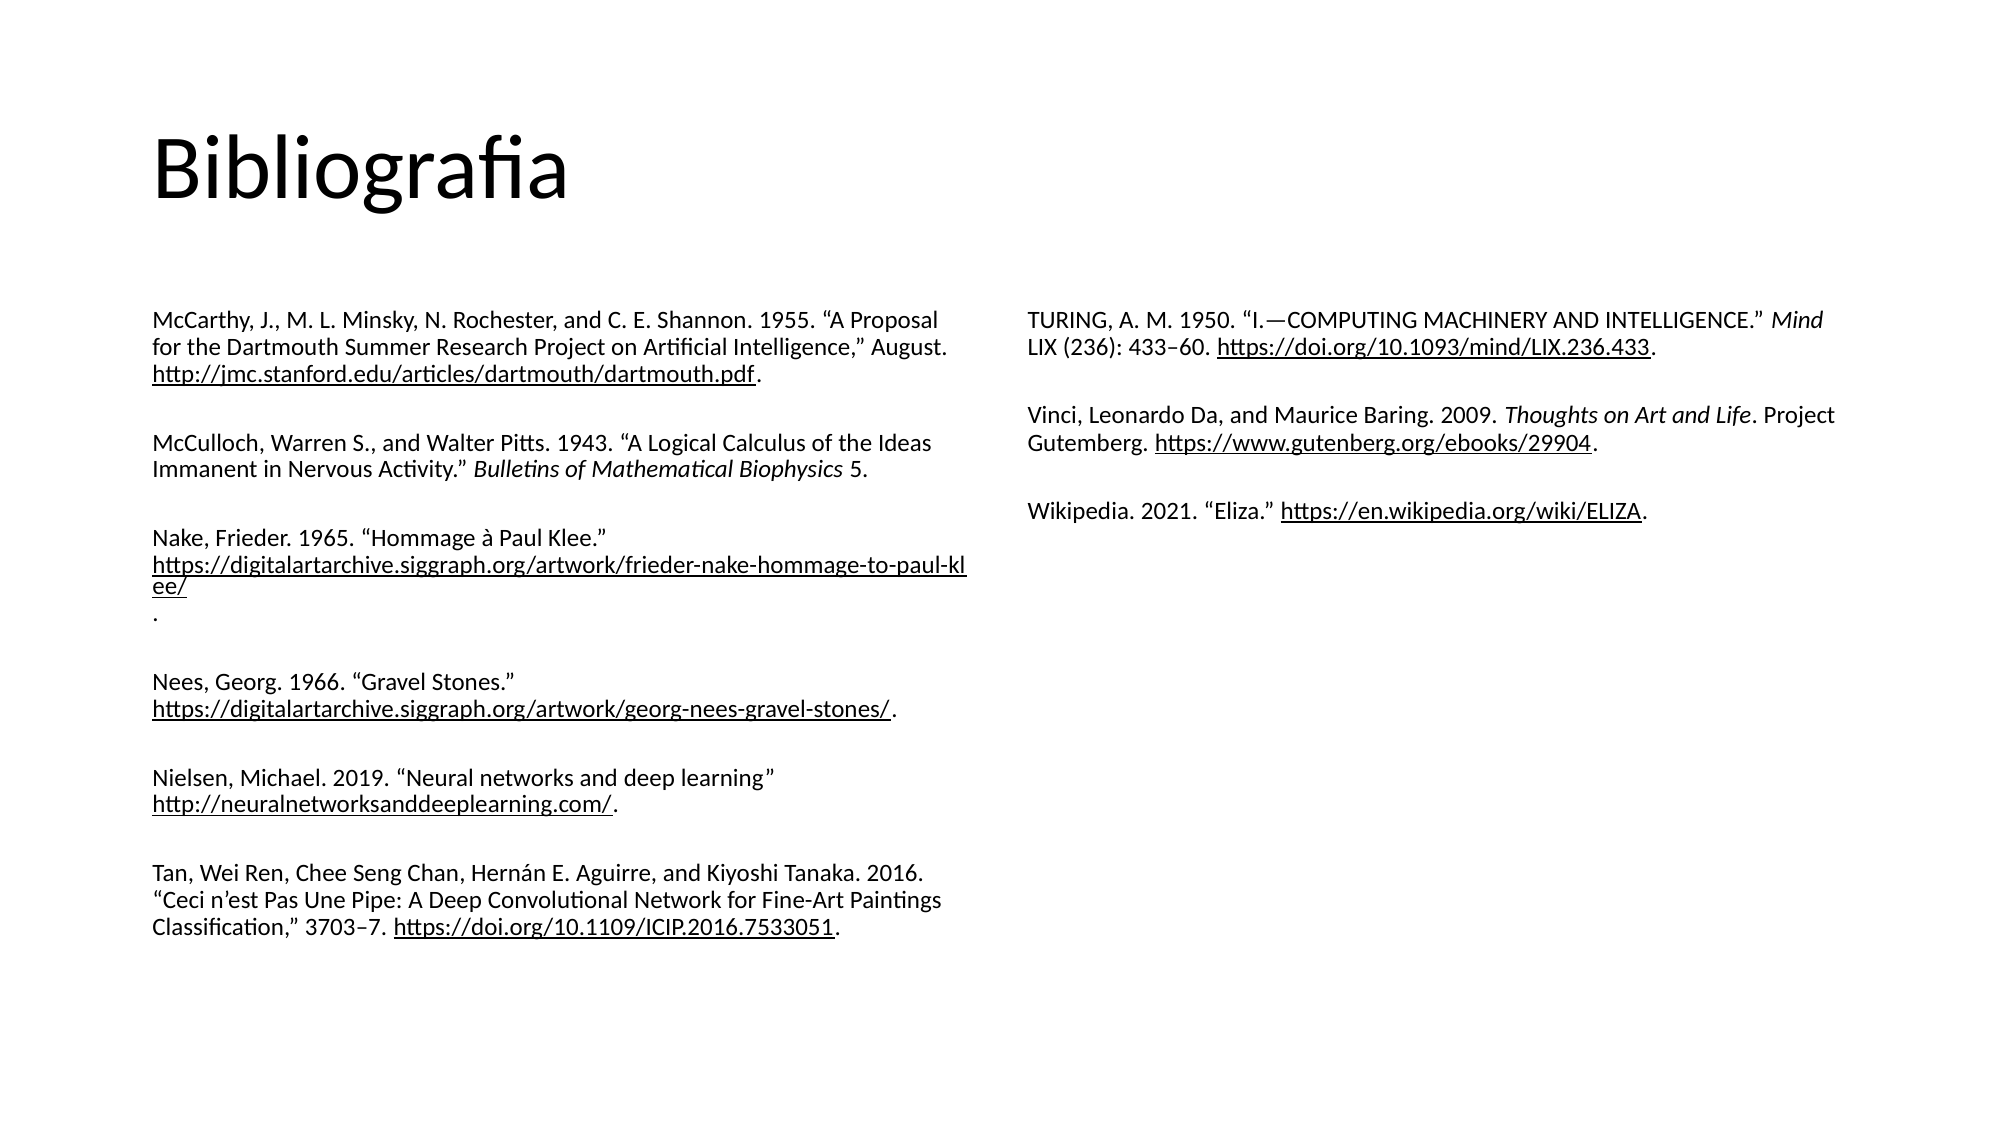

# Bibliografia
McCarthy, J., M. L. Minsky, N. Rochester, and C. E. Shannon. 1955. “A Proposal for the Dartmouth Summer Research Project on Artificial Intelligence,” August. http://jmc.stanford.edu/articles/dartmouth/dartmouth.pdf.
McCulloch, Warren S., and Walter Pitts. 1943. “A Logical Calculus of the Ideas Immanent in Nervous Activity.” Bulletins of Mathematical Biophysics 5.
Nake, Frieder. 1965. “Hommage à Paul Klee.” https://digitalartarchive.siggraph.org/artwork/frieder-nake-hommage-to-paul-klee/.
Nees, Georg. 1966. “Gravel Stones.” https://digitalartarchive.siggraph.org/artwork/georg-nees-gravel-stones/.
Nielsen, Michael. 2019. “Neural networks and deep learning” http://neuralnetworksanddeeplearning.com/.
Tan, Wei Ren, Chee Seng Chan, Hernán E. Aguirre, and Kiyoshi Tanaka. 2016. “Ceci n’est Pas Une Pipe: A Deep Convolutional Network for Fine-Art Paintings Classification,” 3703–7. https://doi.org/10.1109/ICIP.2016.7533051.
TURING, A. M. 1950. “I.—COMPUTING MACHINERY AND INTELLIGENCE.” Mind LIX (236): 433–60. https://doi.org/10.1093/mind/LIX.236.433.
Vinci, Leonardo Da, and Maurice Baring. 2009. Thoughts on Art and Life. Project Gutemberg. https://www.gutenberg.org/ebooks/29904.
Wikipedia. 2021. “Eliza.” https://en.wikipedia.org/wiki/ELIZA.